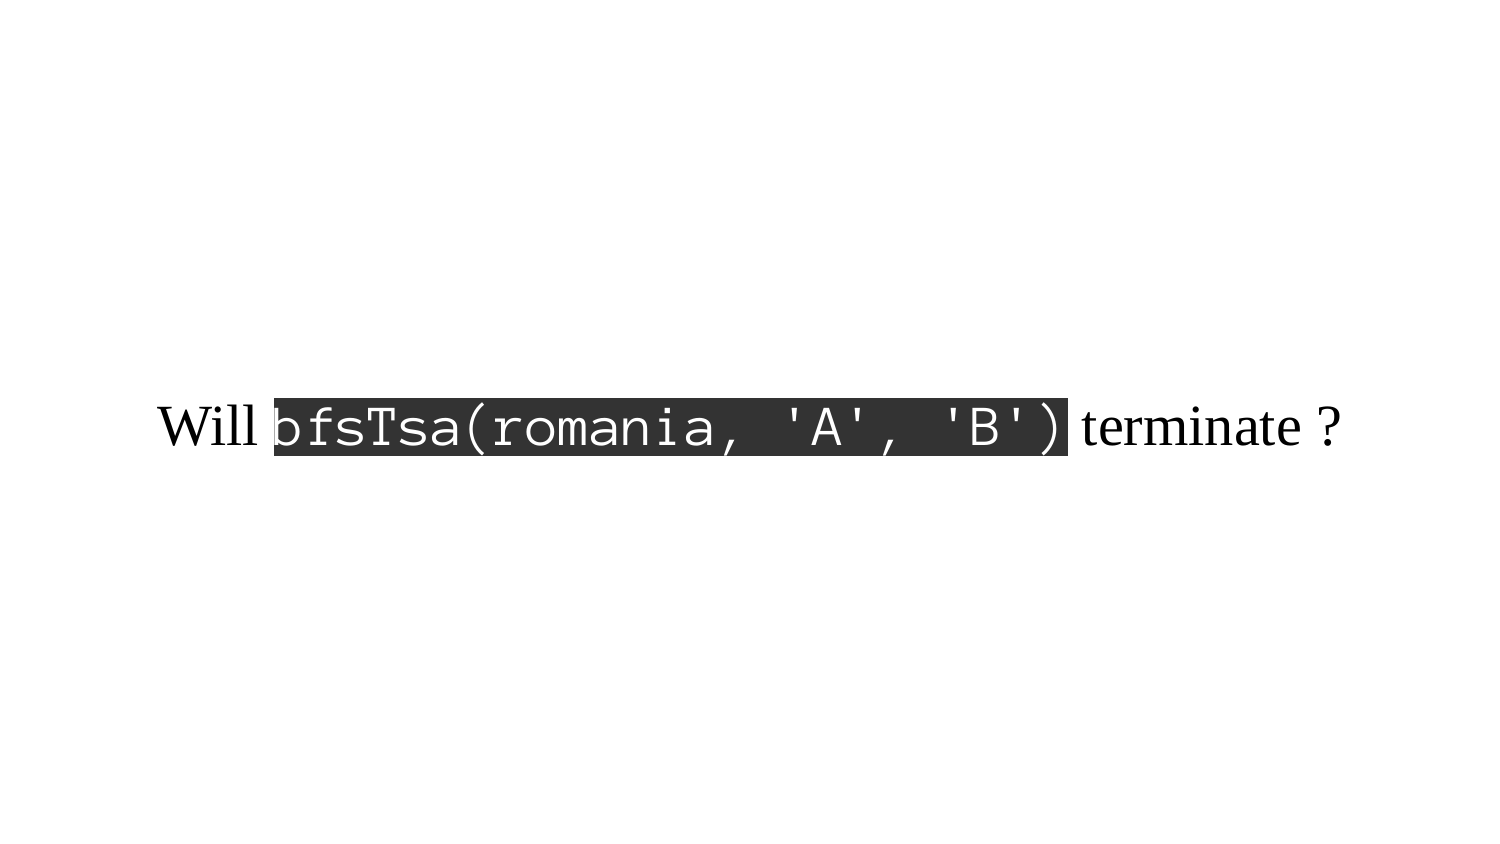

# Will bfsTsa(romania, 'A', 'B') terminate ?